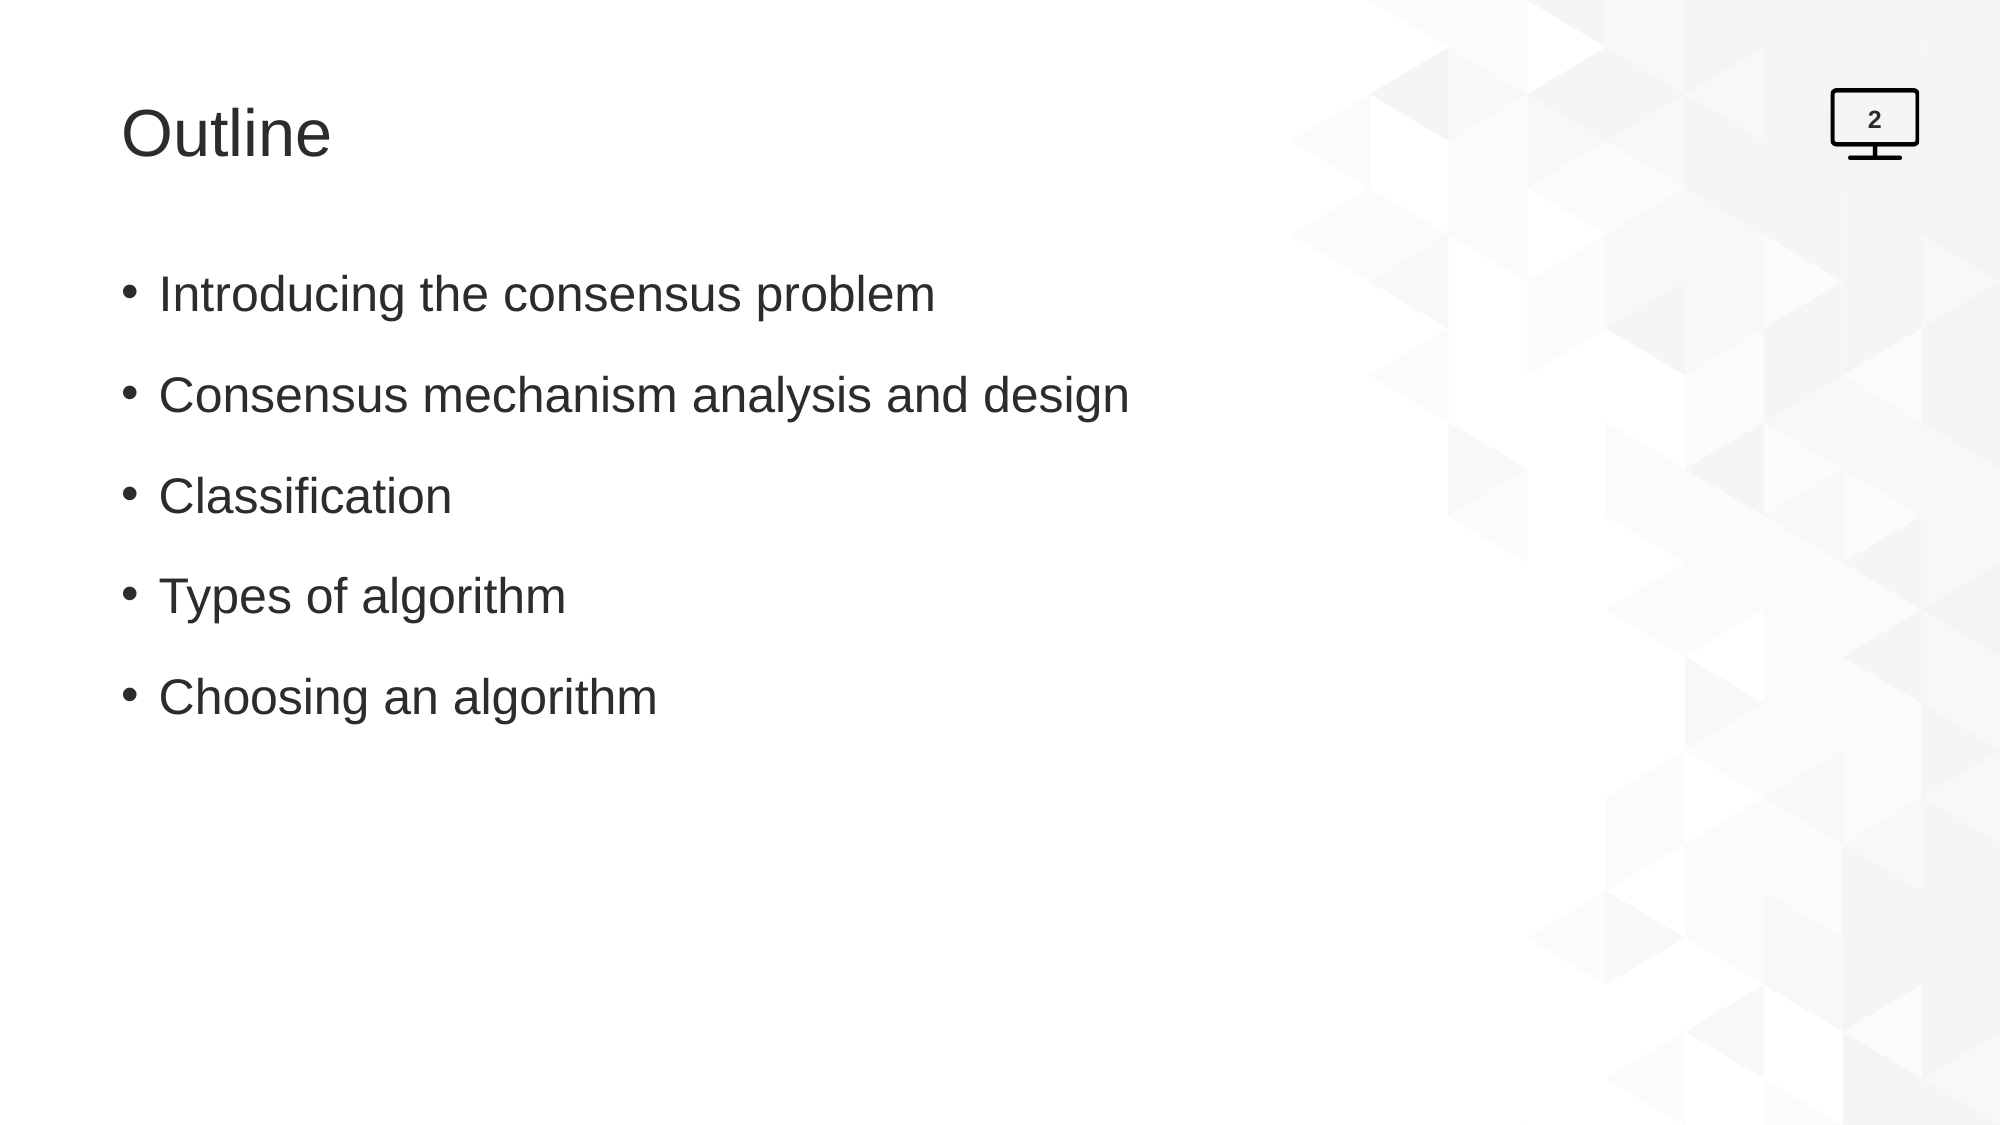

# Outline
2
Introducing the consensus problem
Consensus mechanism analysis and design
Classification
Types of algorithm
Choosing an algorithm